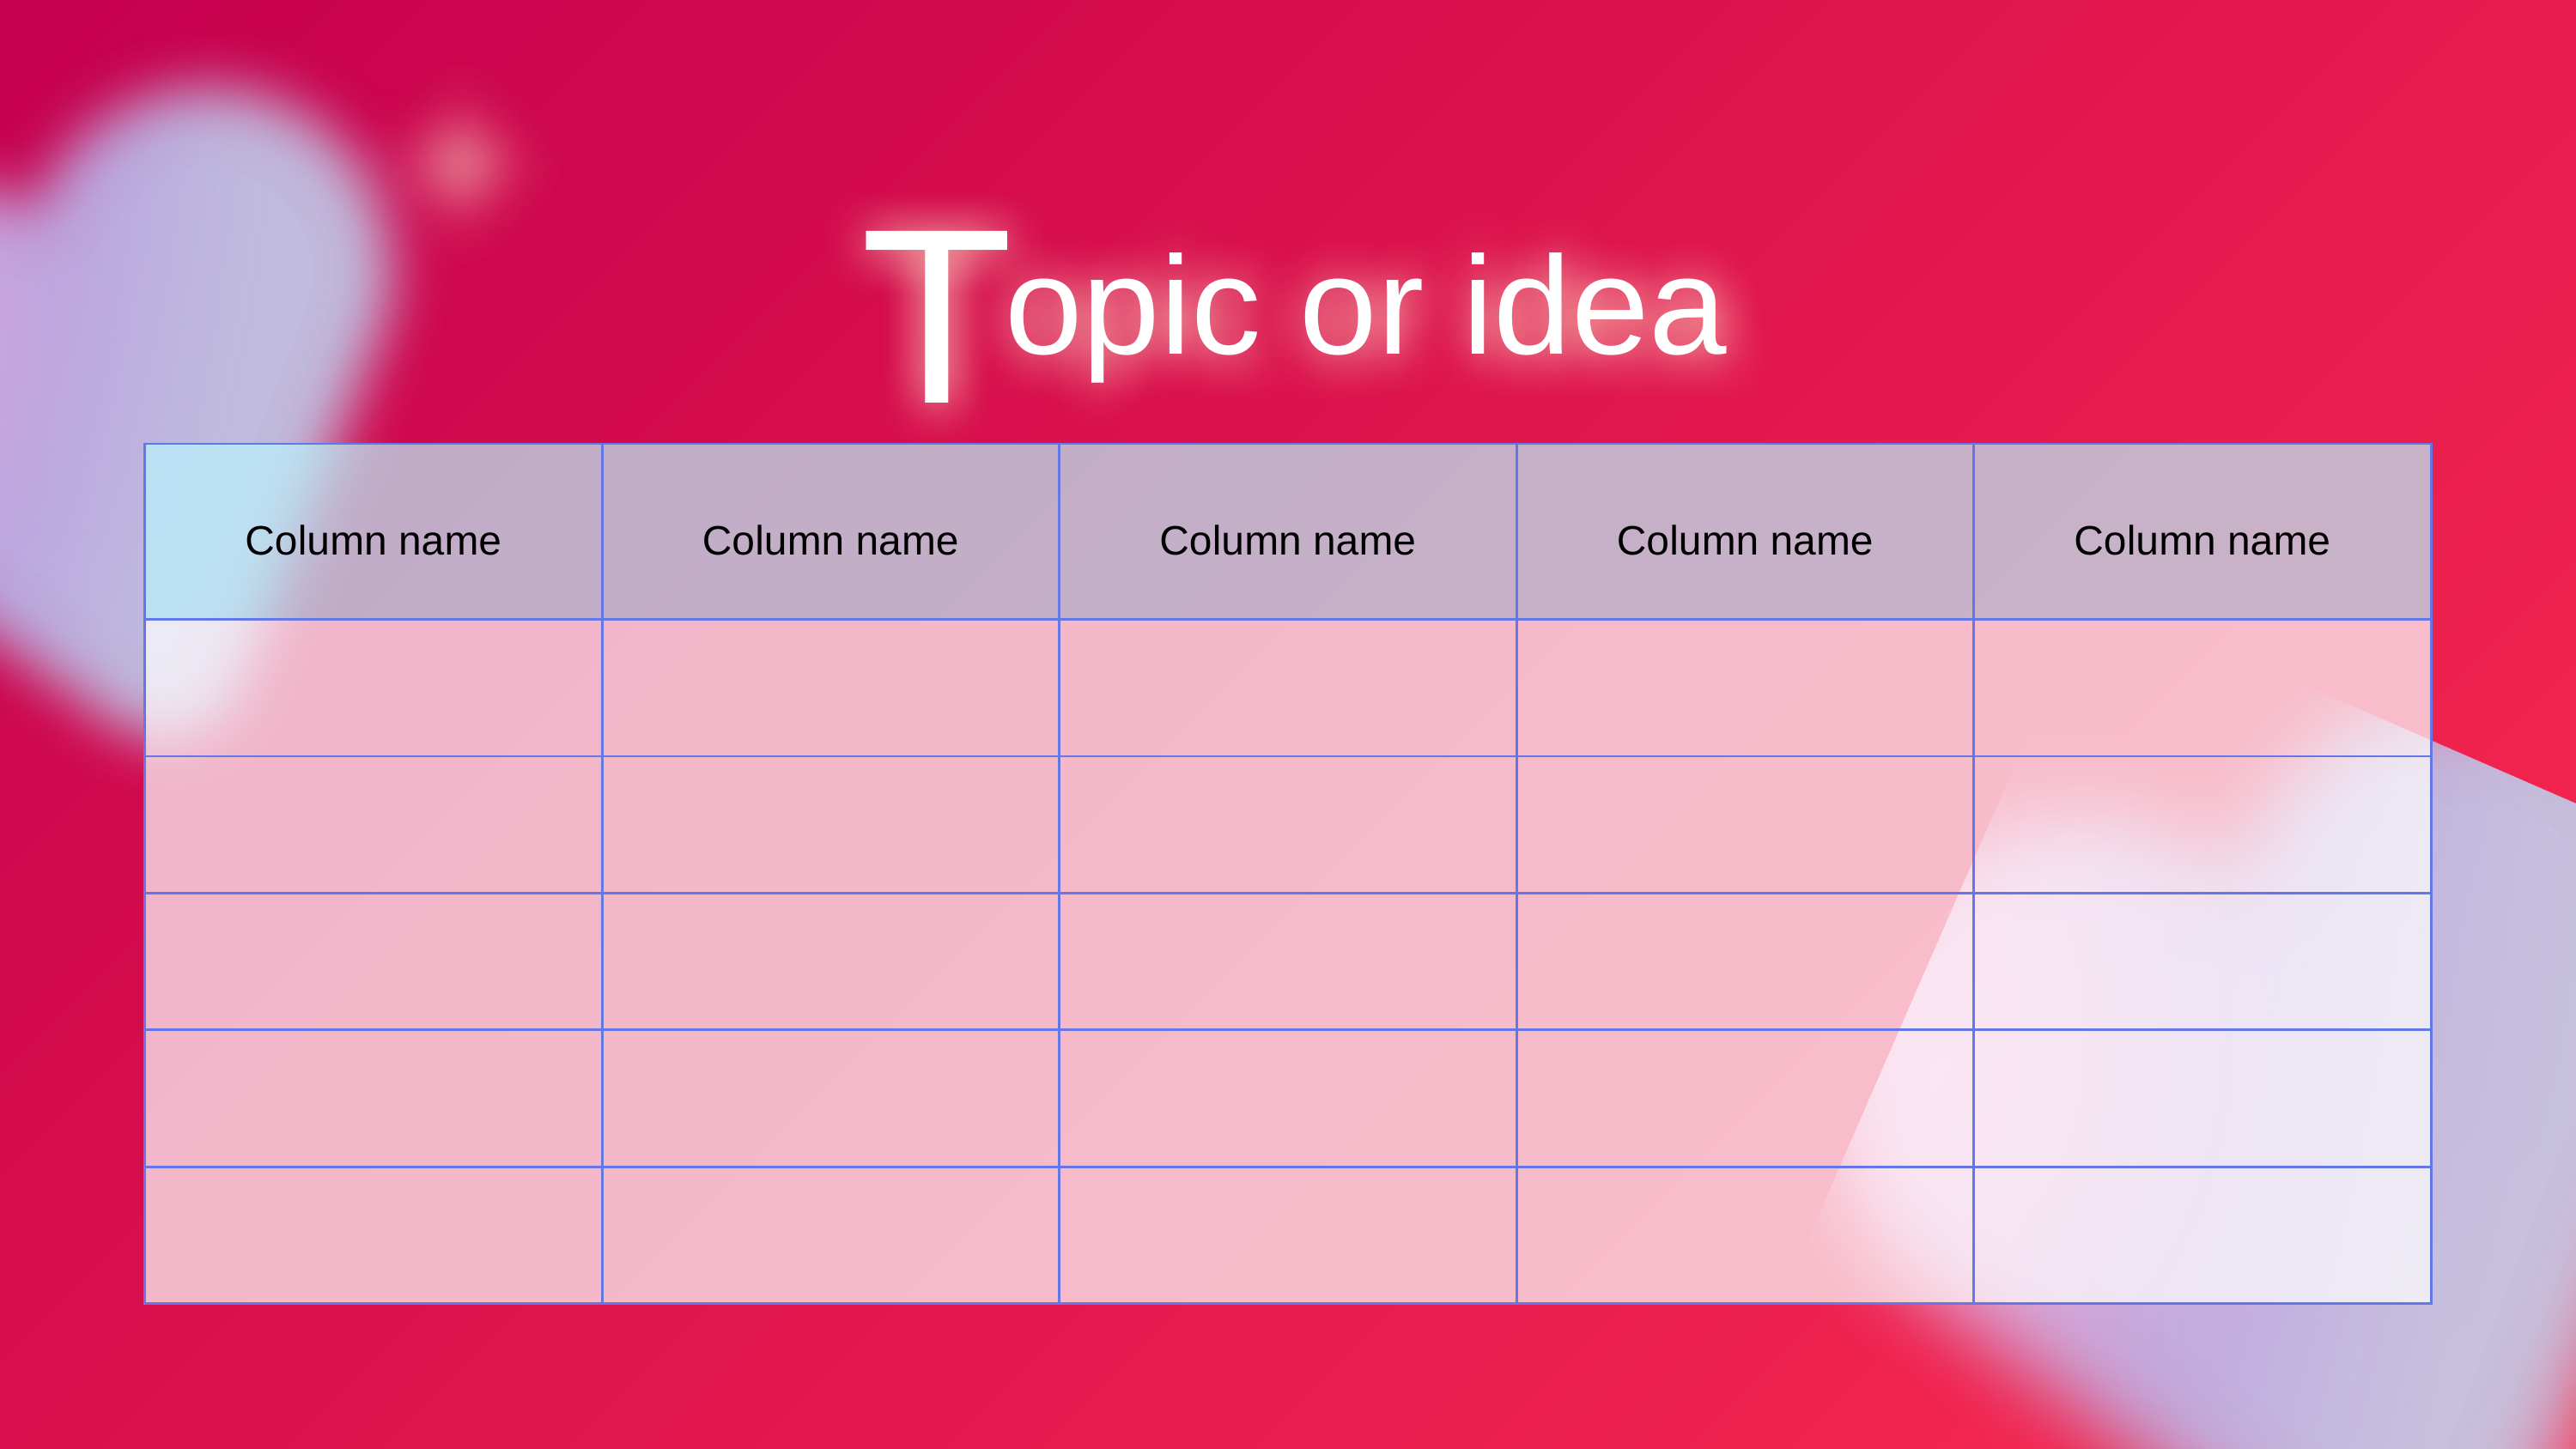

T
opic or idea
| Column name | Column name | Column name | Column name | Column name |
| --- | --- | --- | --- | --- |
|  |  |  |  |  |
|  |  |  |  |  |
|  |  |  |  |  |
|  |  |  |  |  |
|  |  |  |  |  |